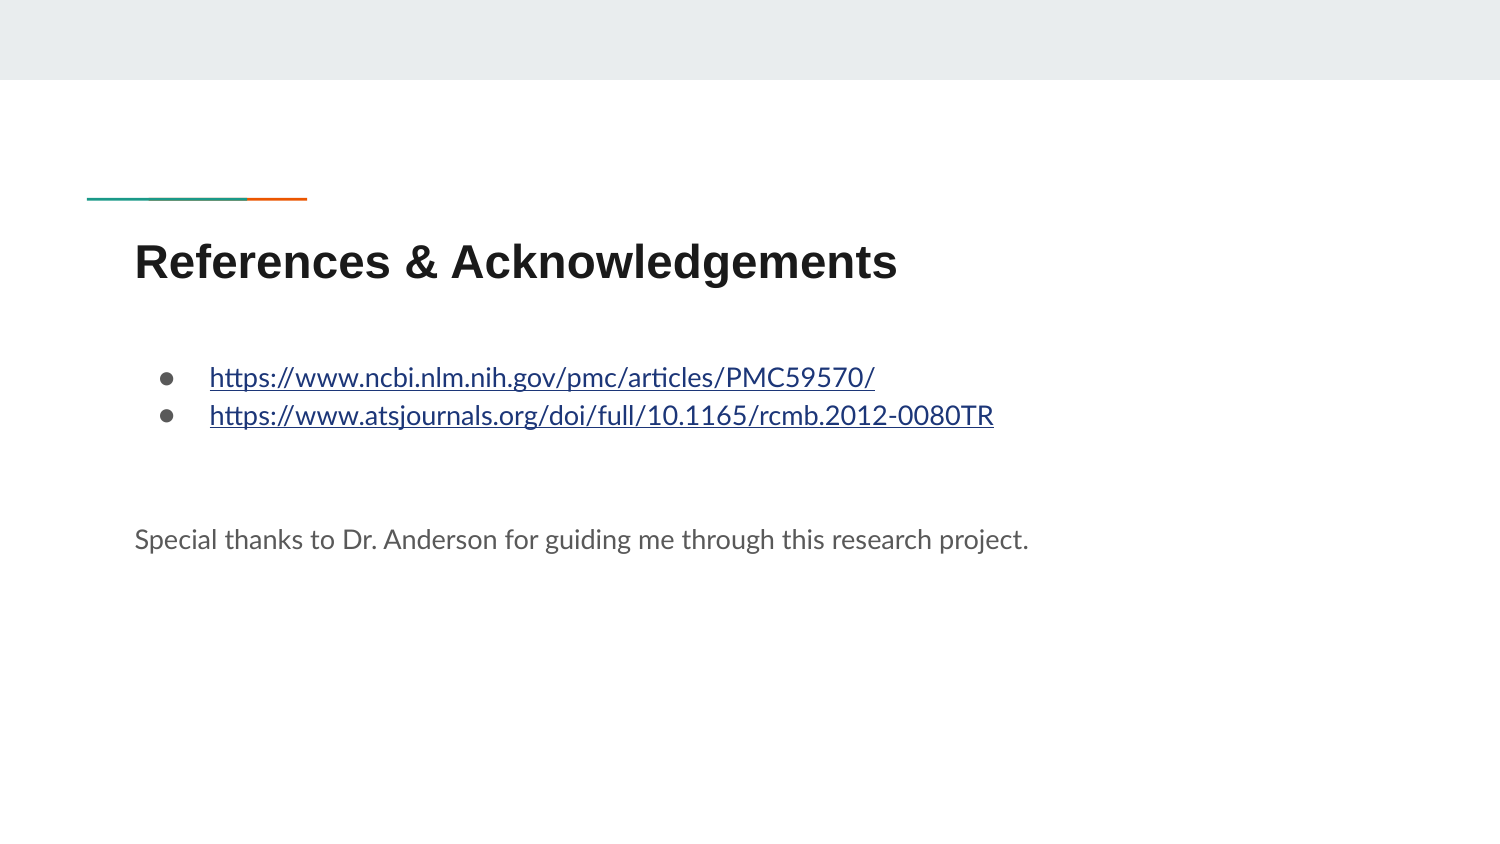

# References & Acknowledgements
https://www.ncbi.nlm.nih.gov/pmc/articles/PMC59570/
https://www.atsjournals.org/doi/full/10.1165/rcmb.2012-0080TR

Special thanks to Dr. Anderson for guiding me through this research project.